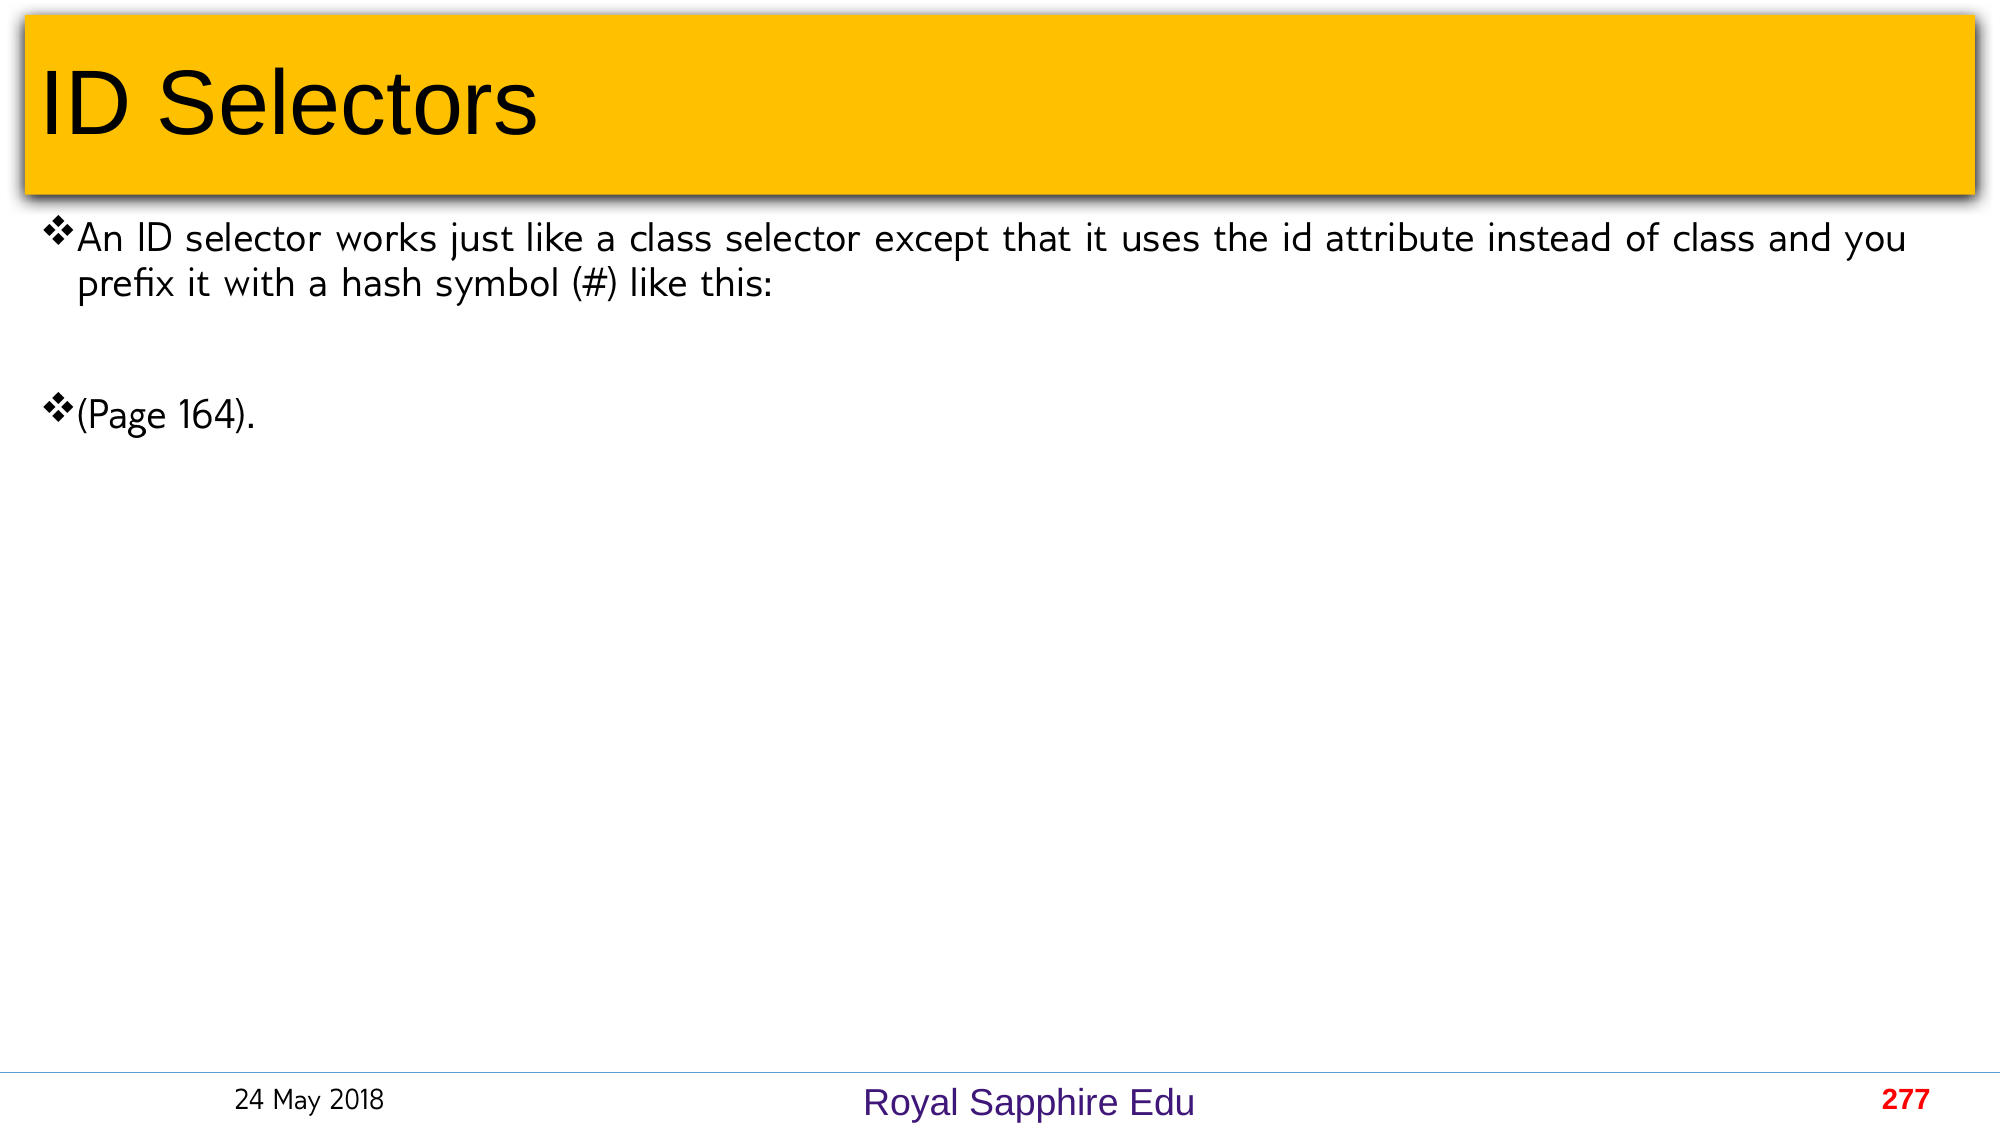

# ID Selectors
An ID selector works just like a class selector except that it uses the id attribute instead of class and you prefix it with a hash symbol (#) like this:

(Page 164).
24 May 2018
277